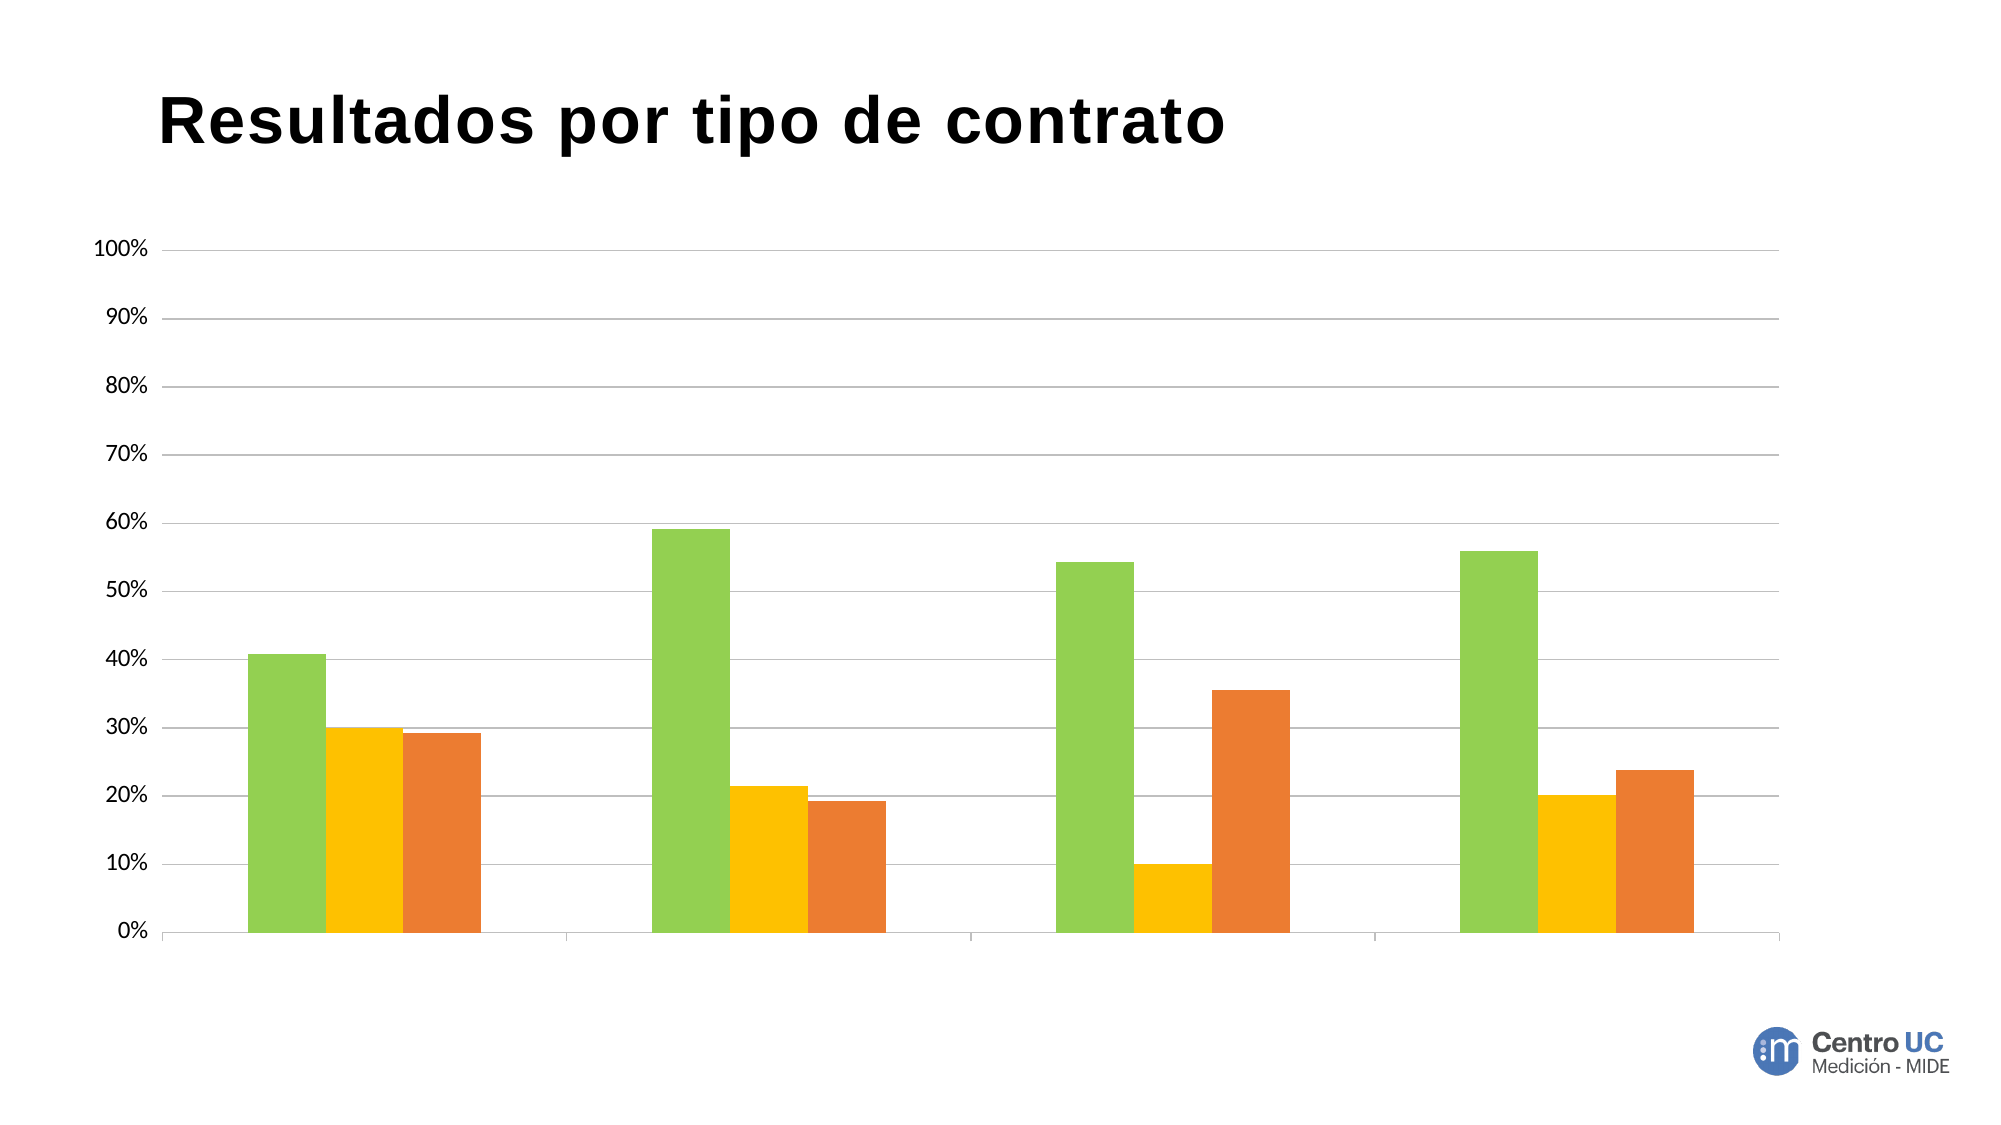

# Resultados por tipo de contrato

### Chart

| Category | Apreciación Positiva | Apreciación Neutra | Apreciación Negativa |
|---|---|---|---|
| Estatuto | 0.4085539714867617 | 0.29938900203665986 | 0.2920570264765784 |
| Honorarios | 0.5919642857142857 | 0.21517857142857144 | 0.19285714285714287 |
| Indefinido Educación | 0.54375 | 0.1 | 0.35625 |
| Plazo Fijo | 0.5588737201365188 | 0.2022184300341297 | 0.23890784982935154 |